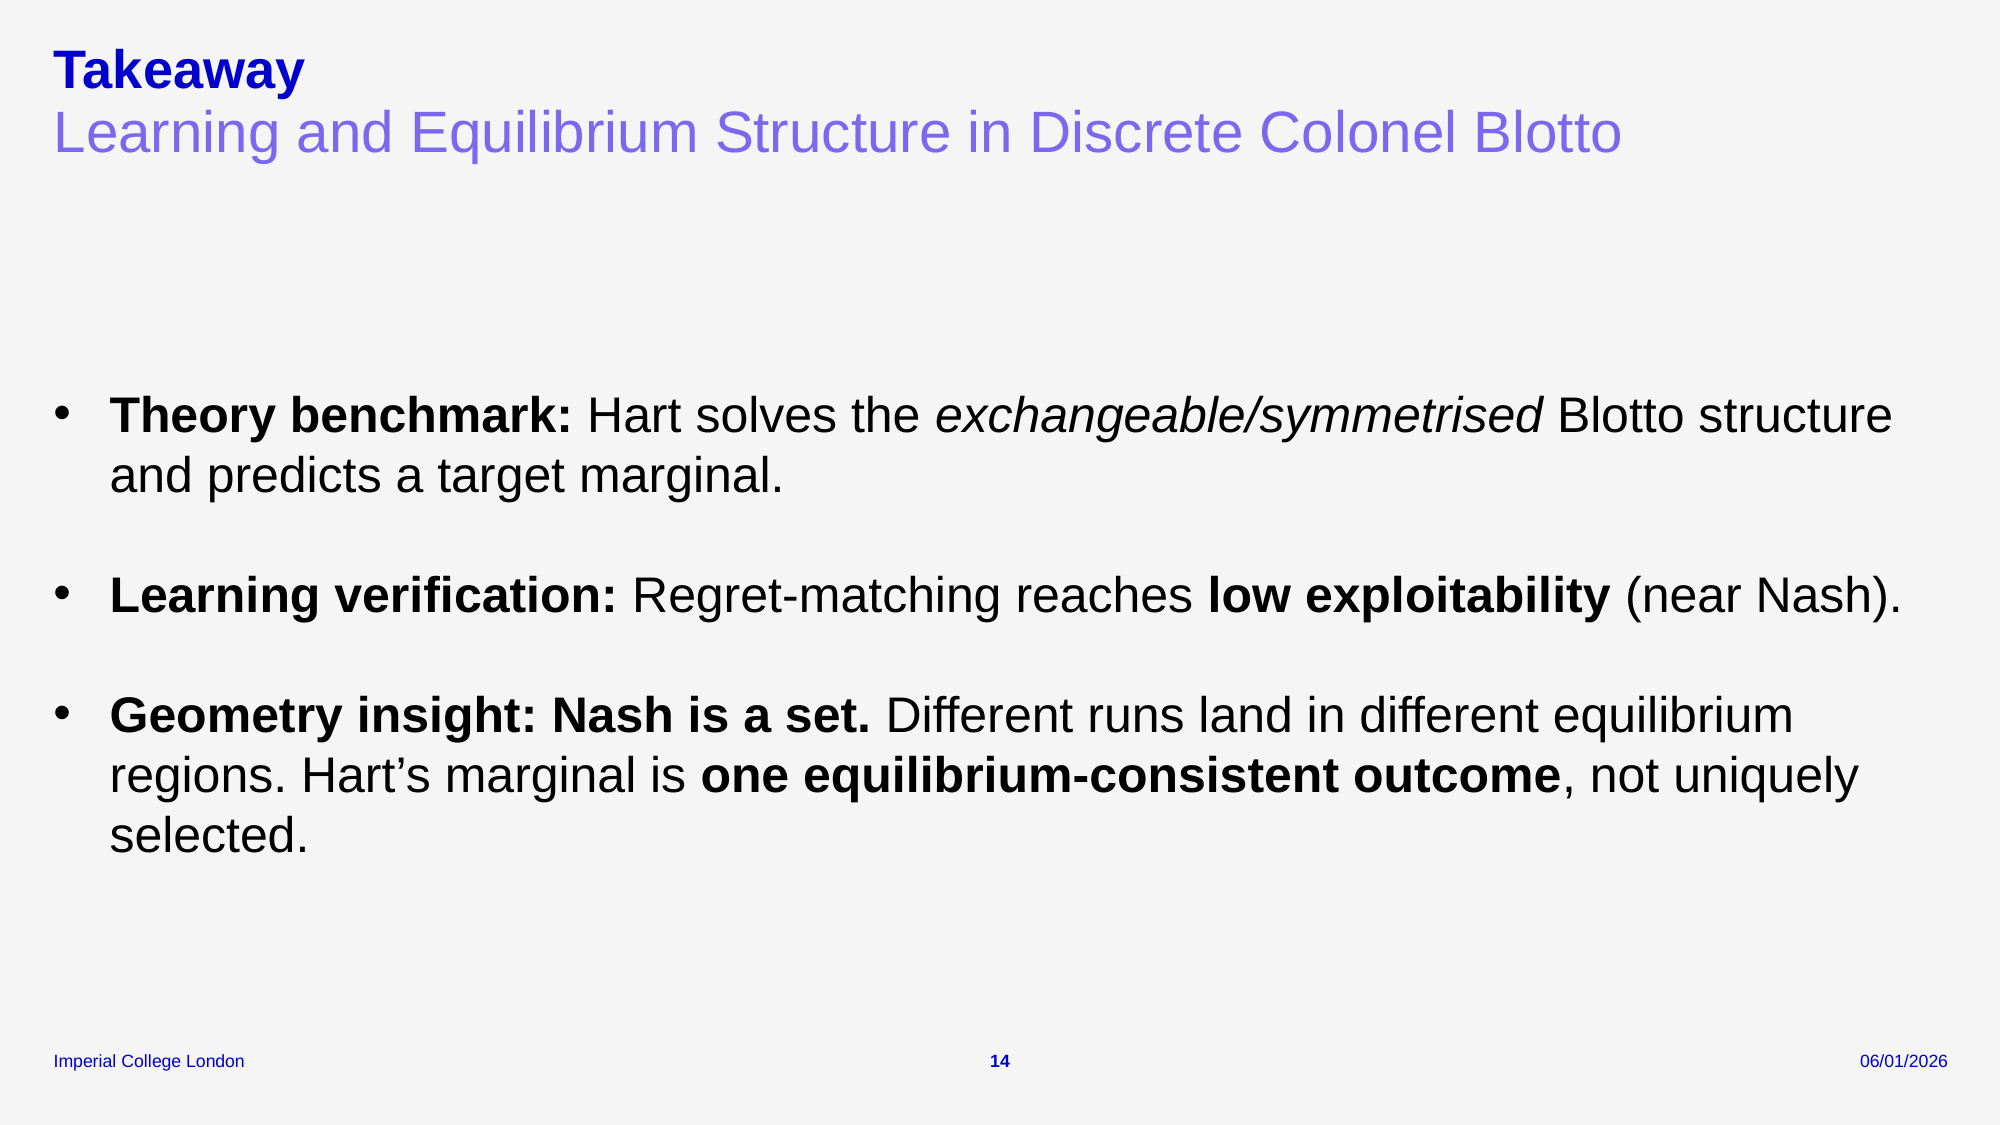

# Takeaway
Learning and Equilibrium Structure in Discrete Colonel Blotto
Theory benchmark: Hart solves the exchangeable/symmetrised Blotto structure and predicts a target marginal.

Learning verification: Regret-matching reaches low exploitability (near Nash).

Geometry insight: Nash is a set. Different runs land in different equilibrium regions. Hart’s marginal is one equilibrium-consistent outcome, not uniquely selected.

14
06/01/2026